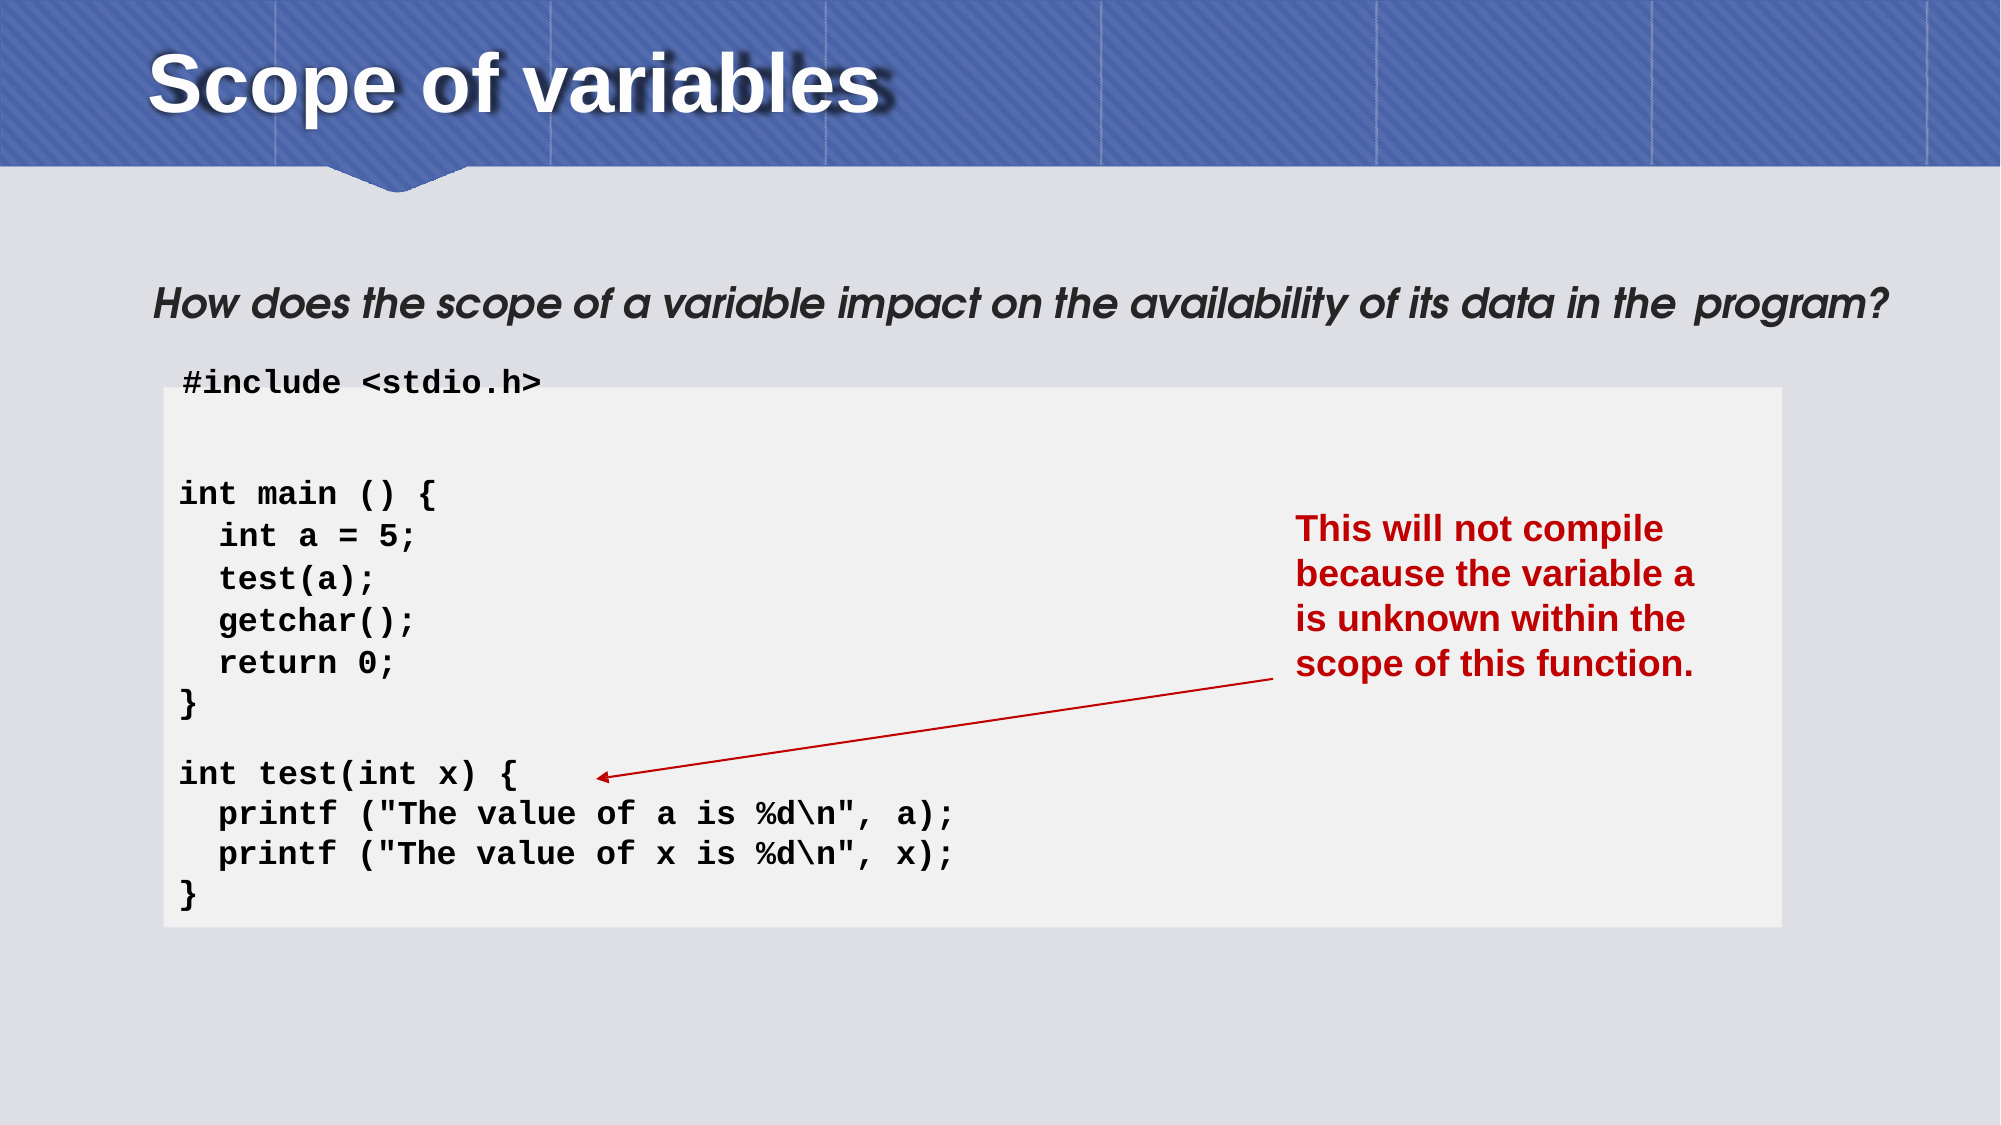

# Scope of variables
How does the scope of a variable impact on the availability of its data in the program?
#include <stdio.h>

int main () {
  int a = 5;
  test(a);
  getchar();
  return 0;
}
This will not compile  because the variable a  is unknown within the  scope of this function.

int test(int x) {
printf ("The value of a is %d\n", a);
printf ("The value of x is %d\n", x);
}